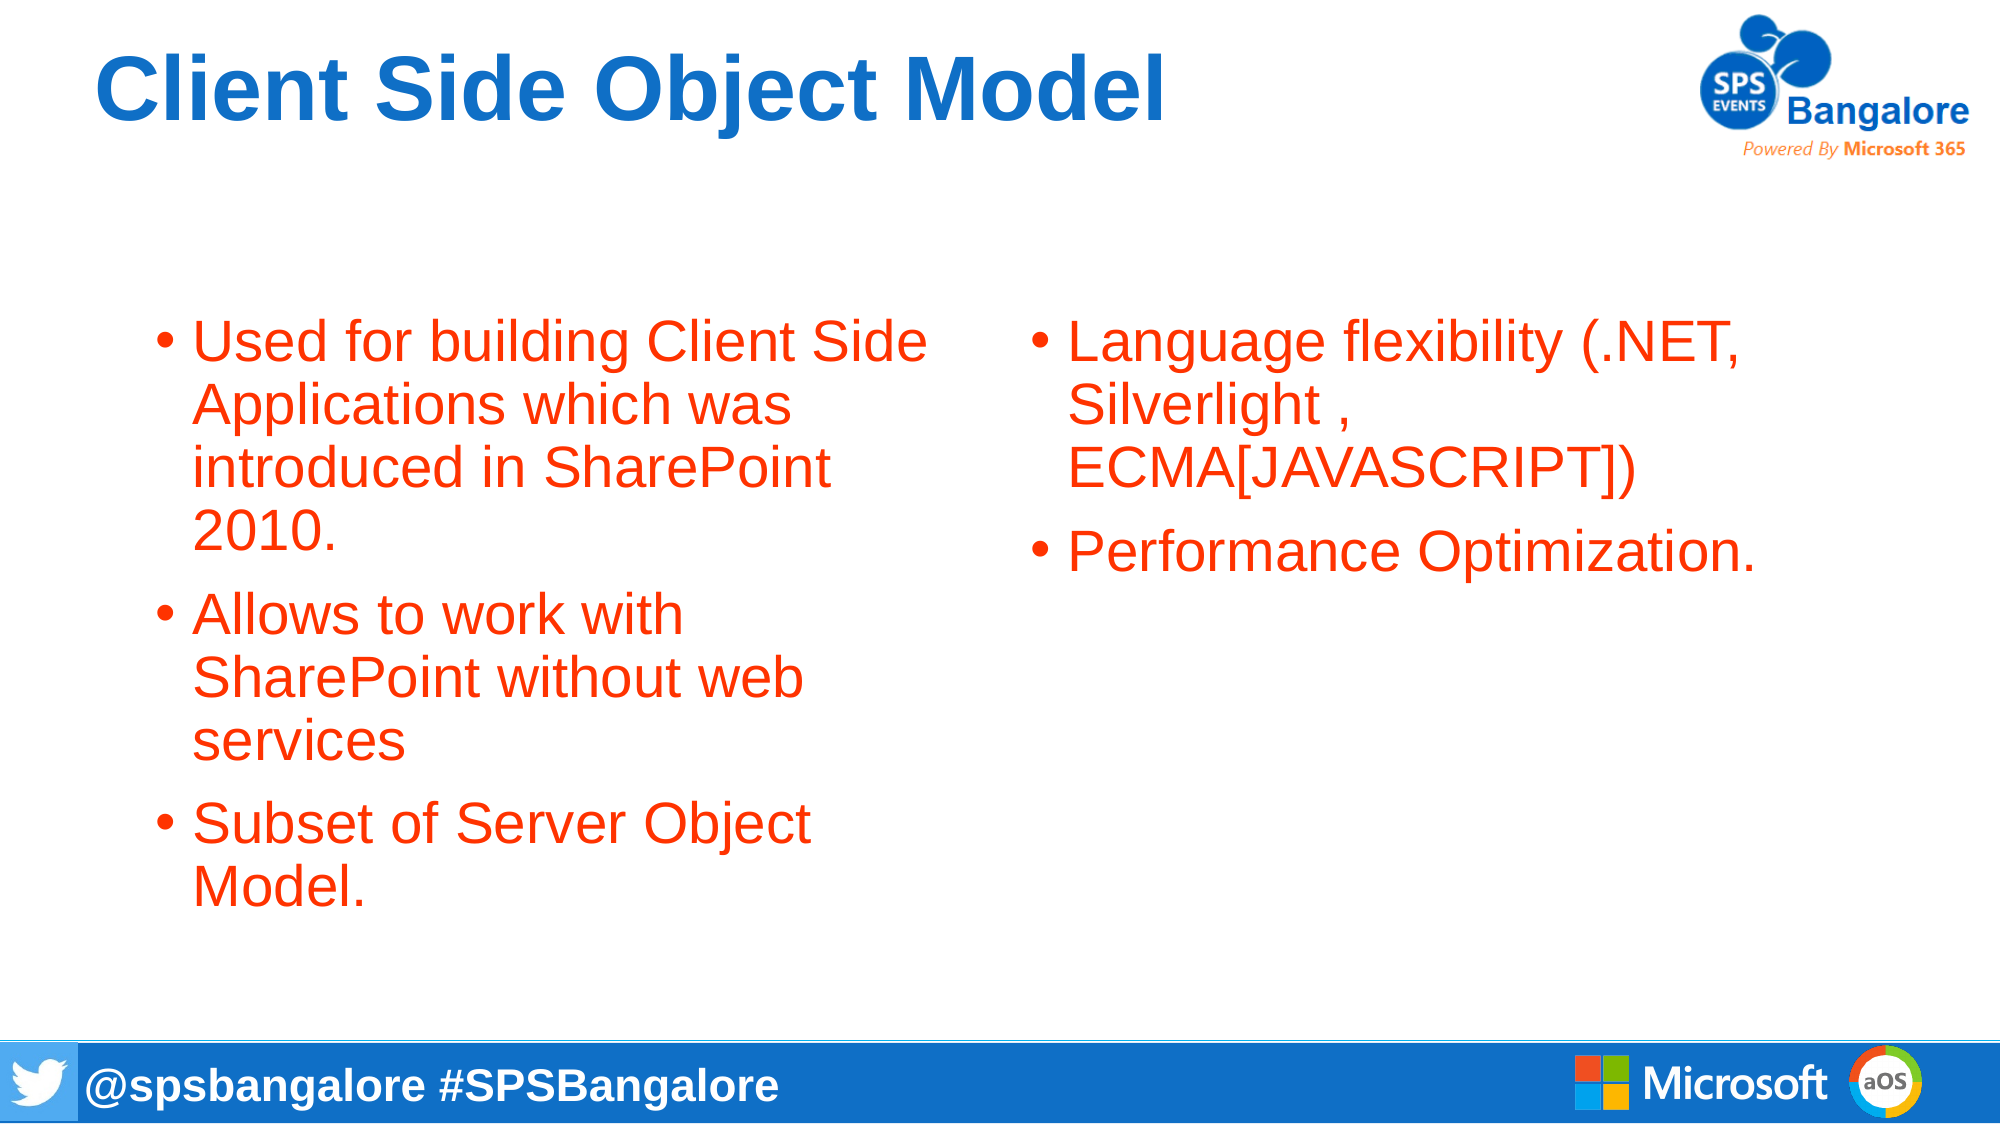

# Client Side Object Model
Used for building Client Side Applications which was introduced in SharePoint 2010.
Allows to work with SharePoint without web services
Subset of Server Object Model.
Language flexibility (.NET, Silverlight , ECMA[JAVASCRIPT])
Performance Optimization.